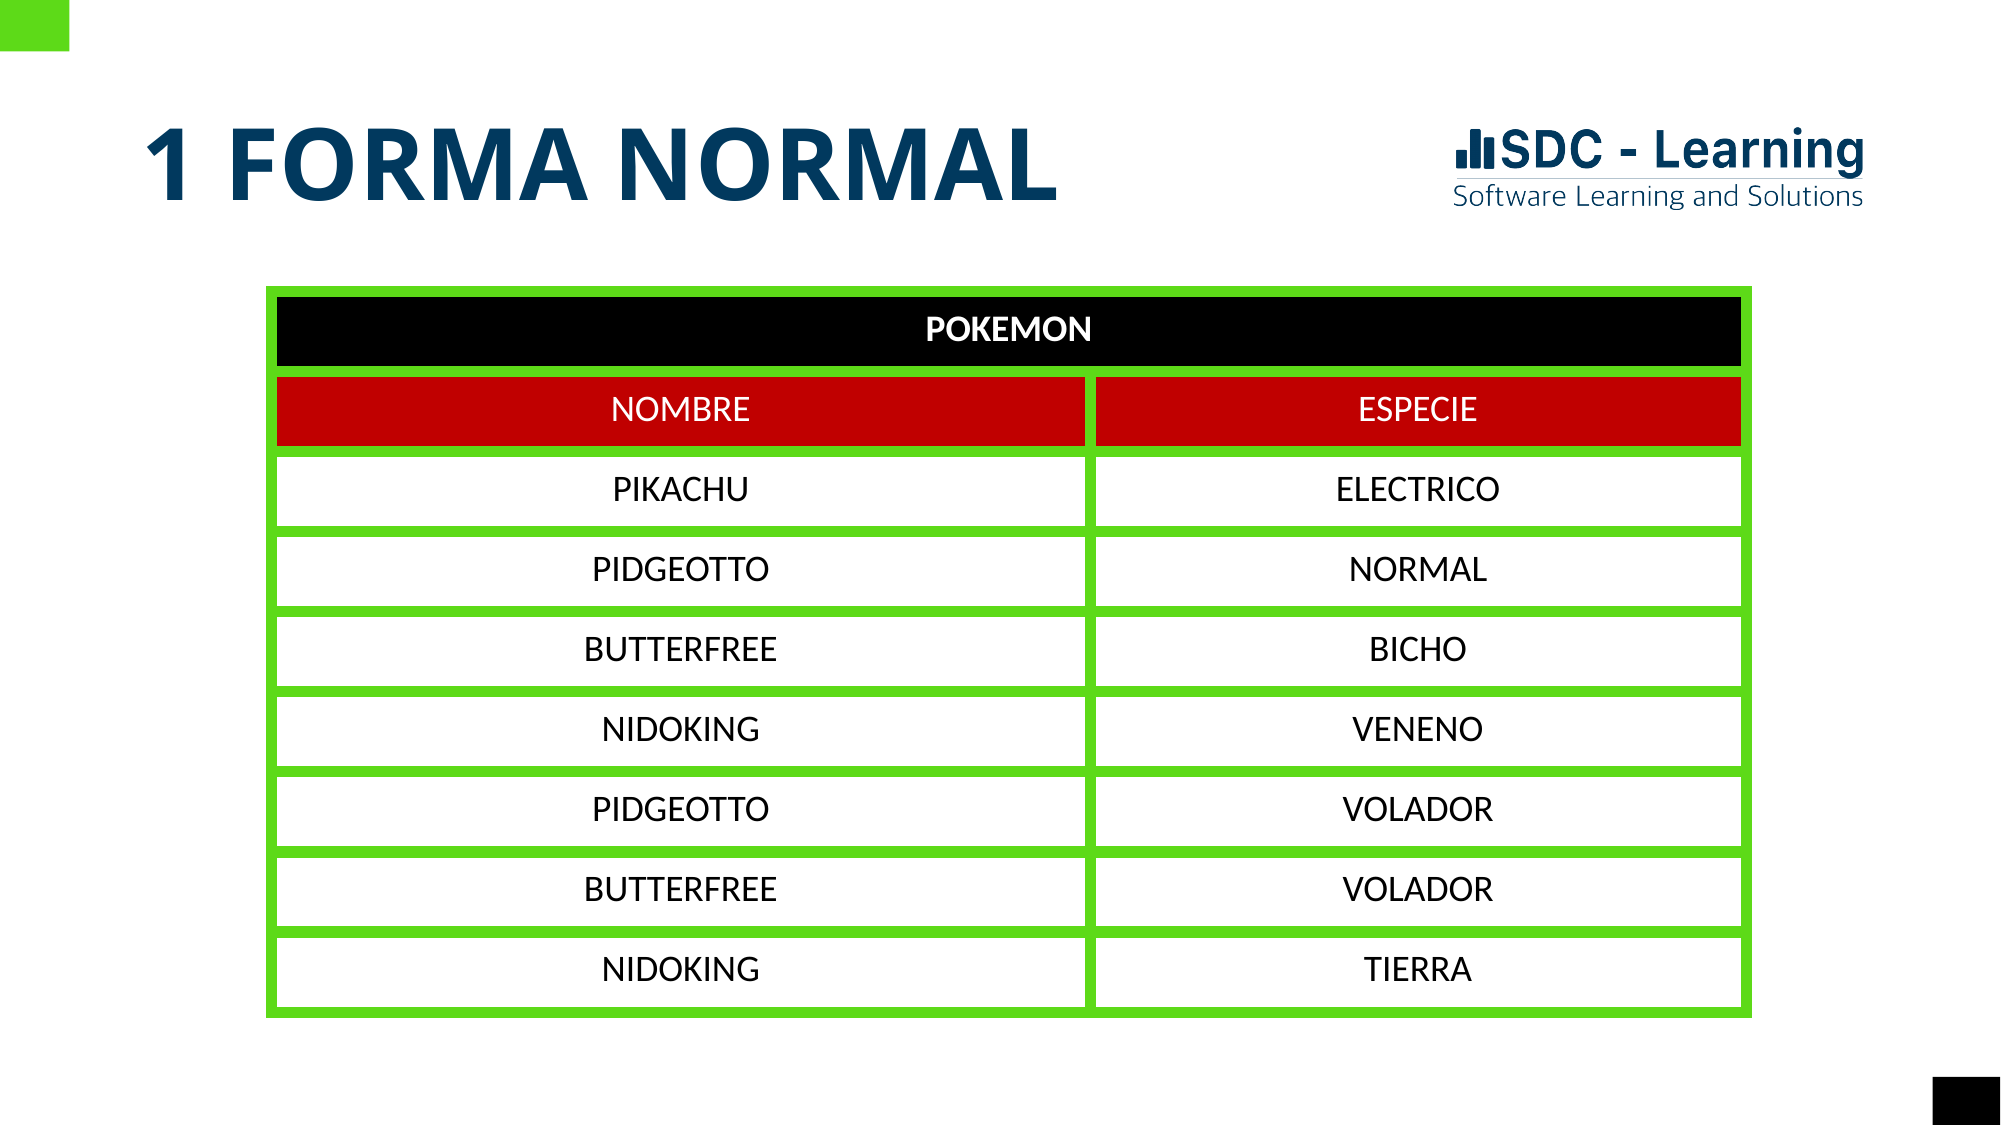

# 1 FORMA NORMAL
| POKEMON |  |
| --- | --- |
| NOMBRE | ESPECIE |
| PIKACHU | ELECTRICO |
| PIDGEOTTO | NORMAL |
| BUTTERFREE | BICHO |
| NIDOKING | VENENO |
| PIDGEOTTO | VOLADOR |
| BUTTERFREE | VOLADOR |
| NIDOKING | TIERRA |